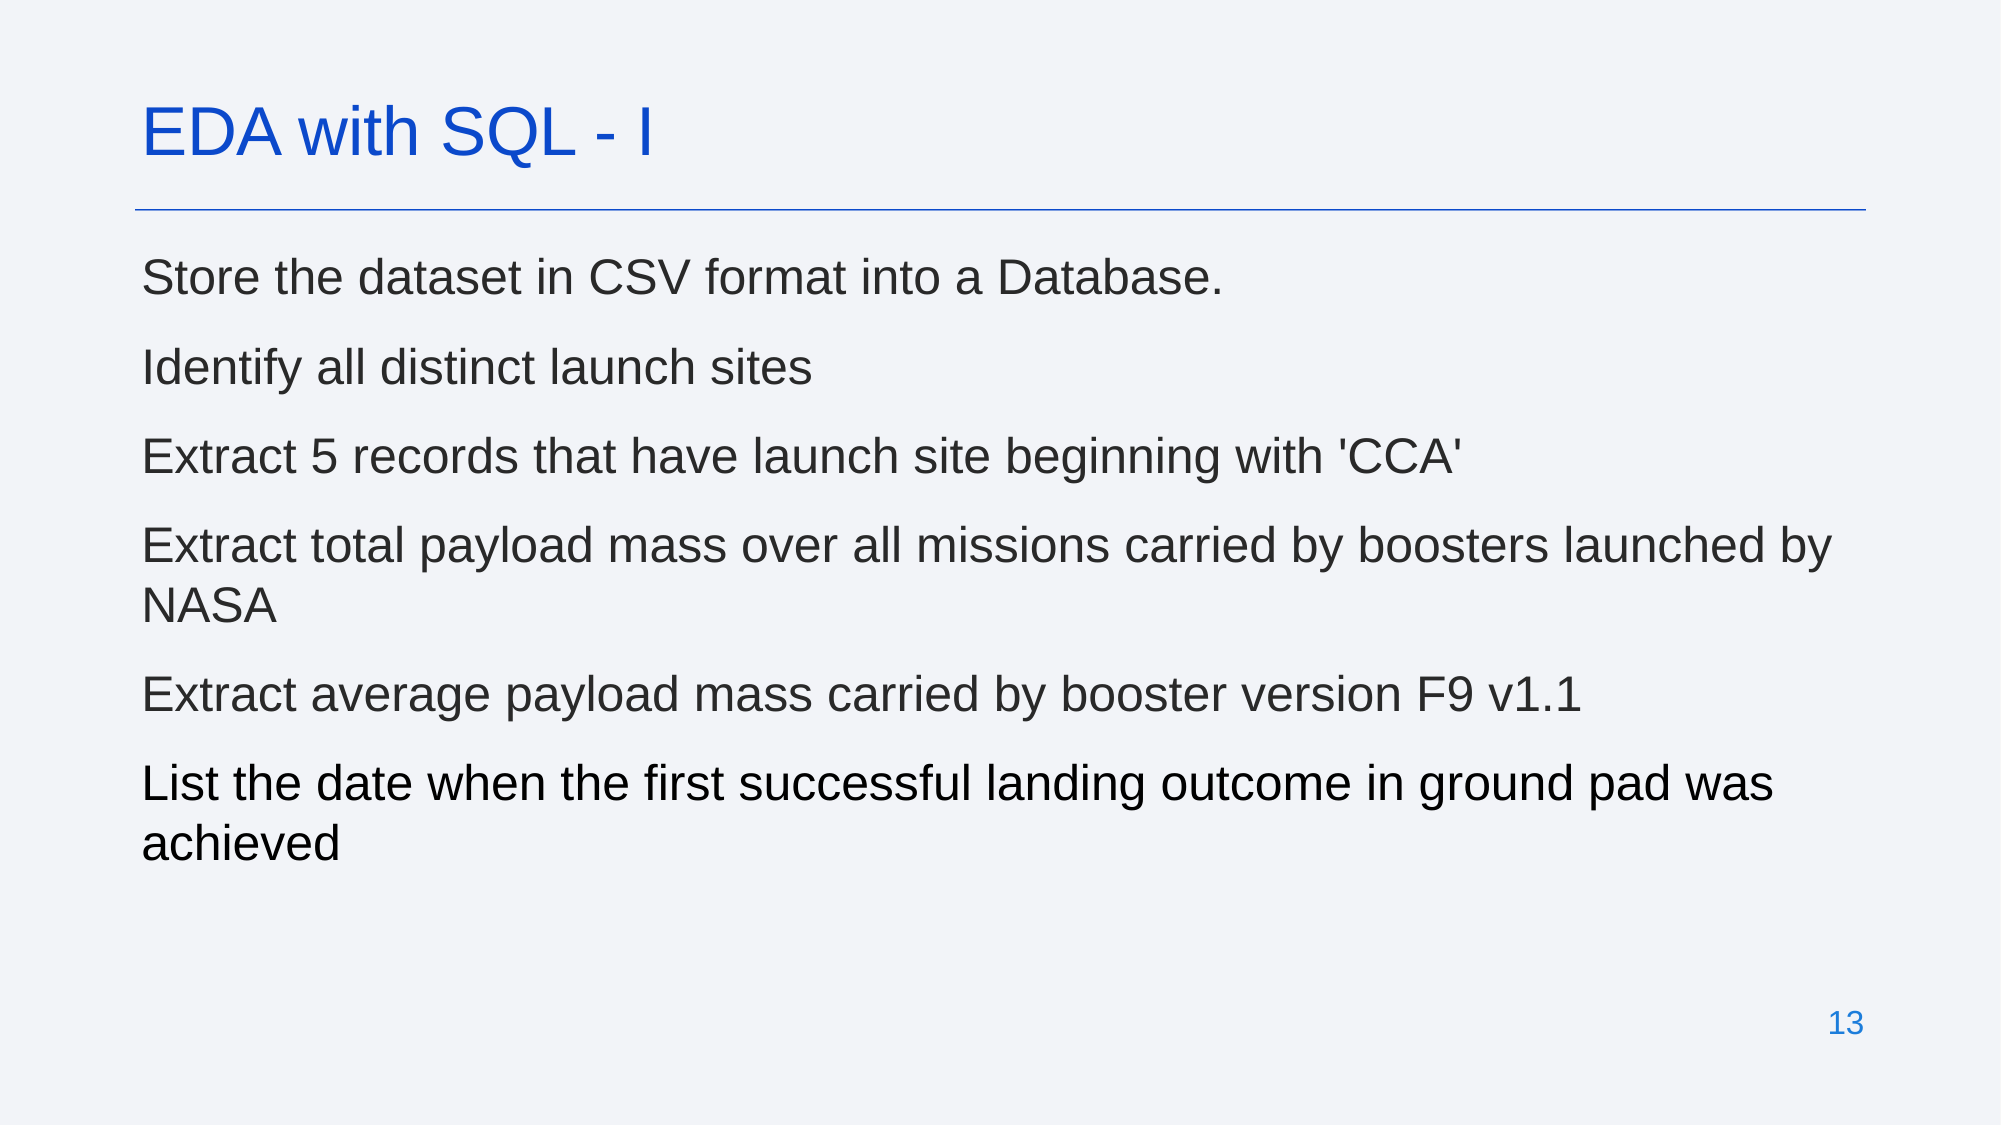

EDA with SQL - I
Store the dataset in CSV format into a Database.
Identify all distinct launch sites
Extract 5 records that have launch site beginning with 'CCA'
Extract total payload mass over all missions carried by boosters launched by NASA
Extract average payload mass carried by booster version F9 v1.1
List the date when the first successful landing outcome in ground pad was achieved

13